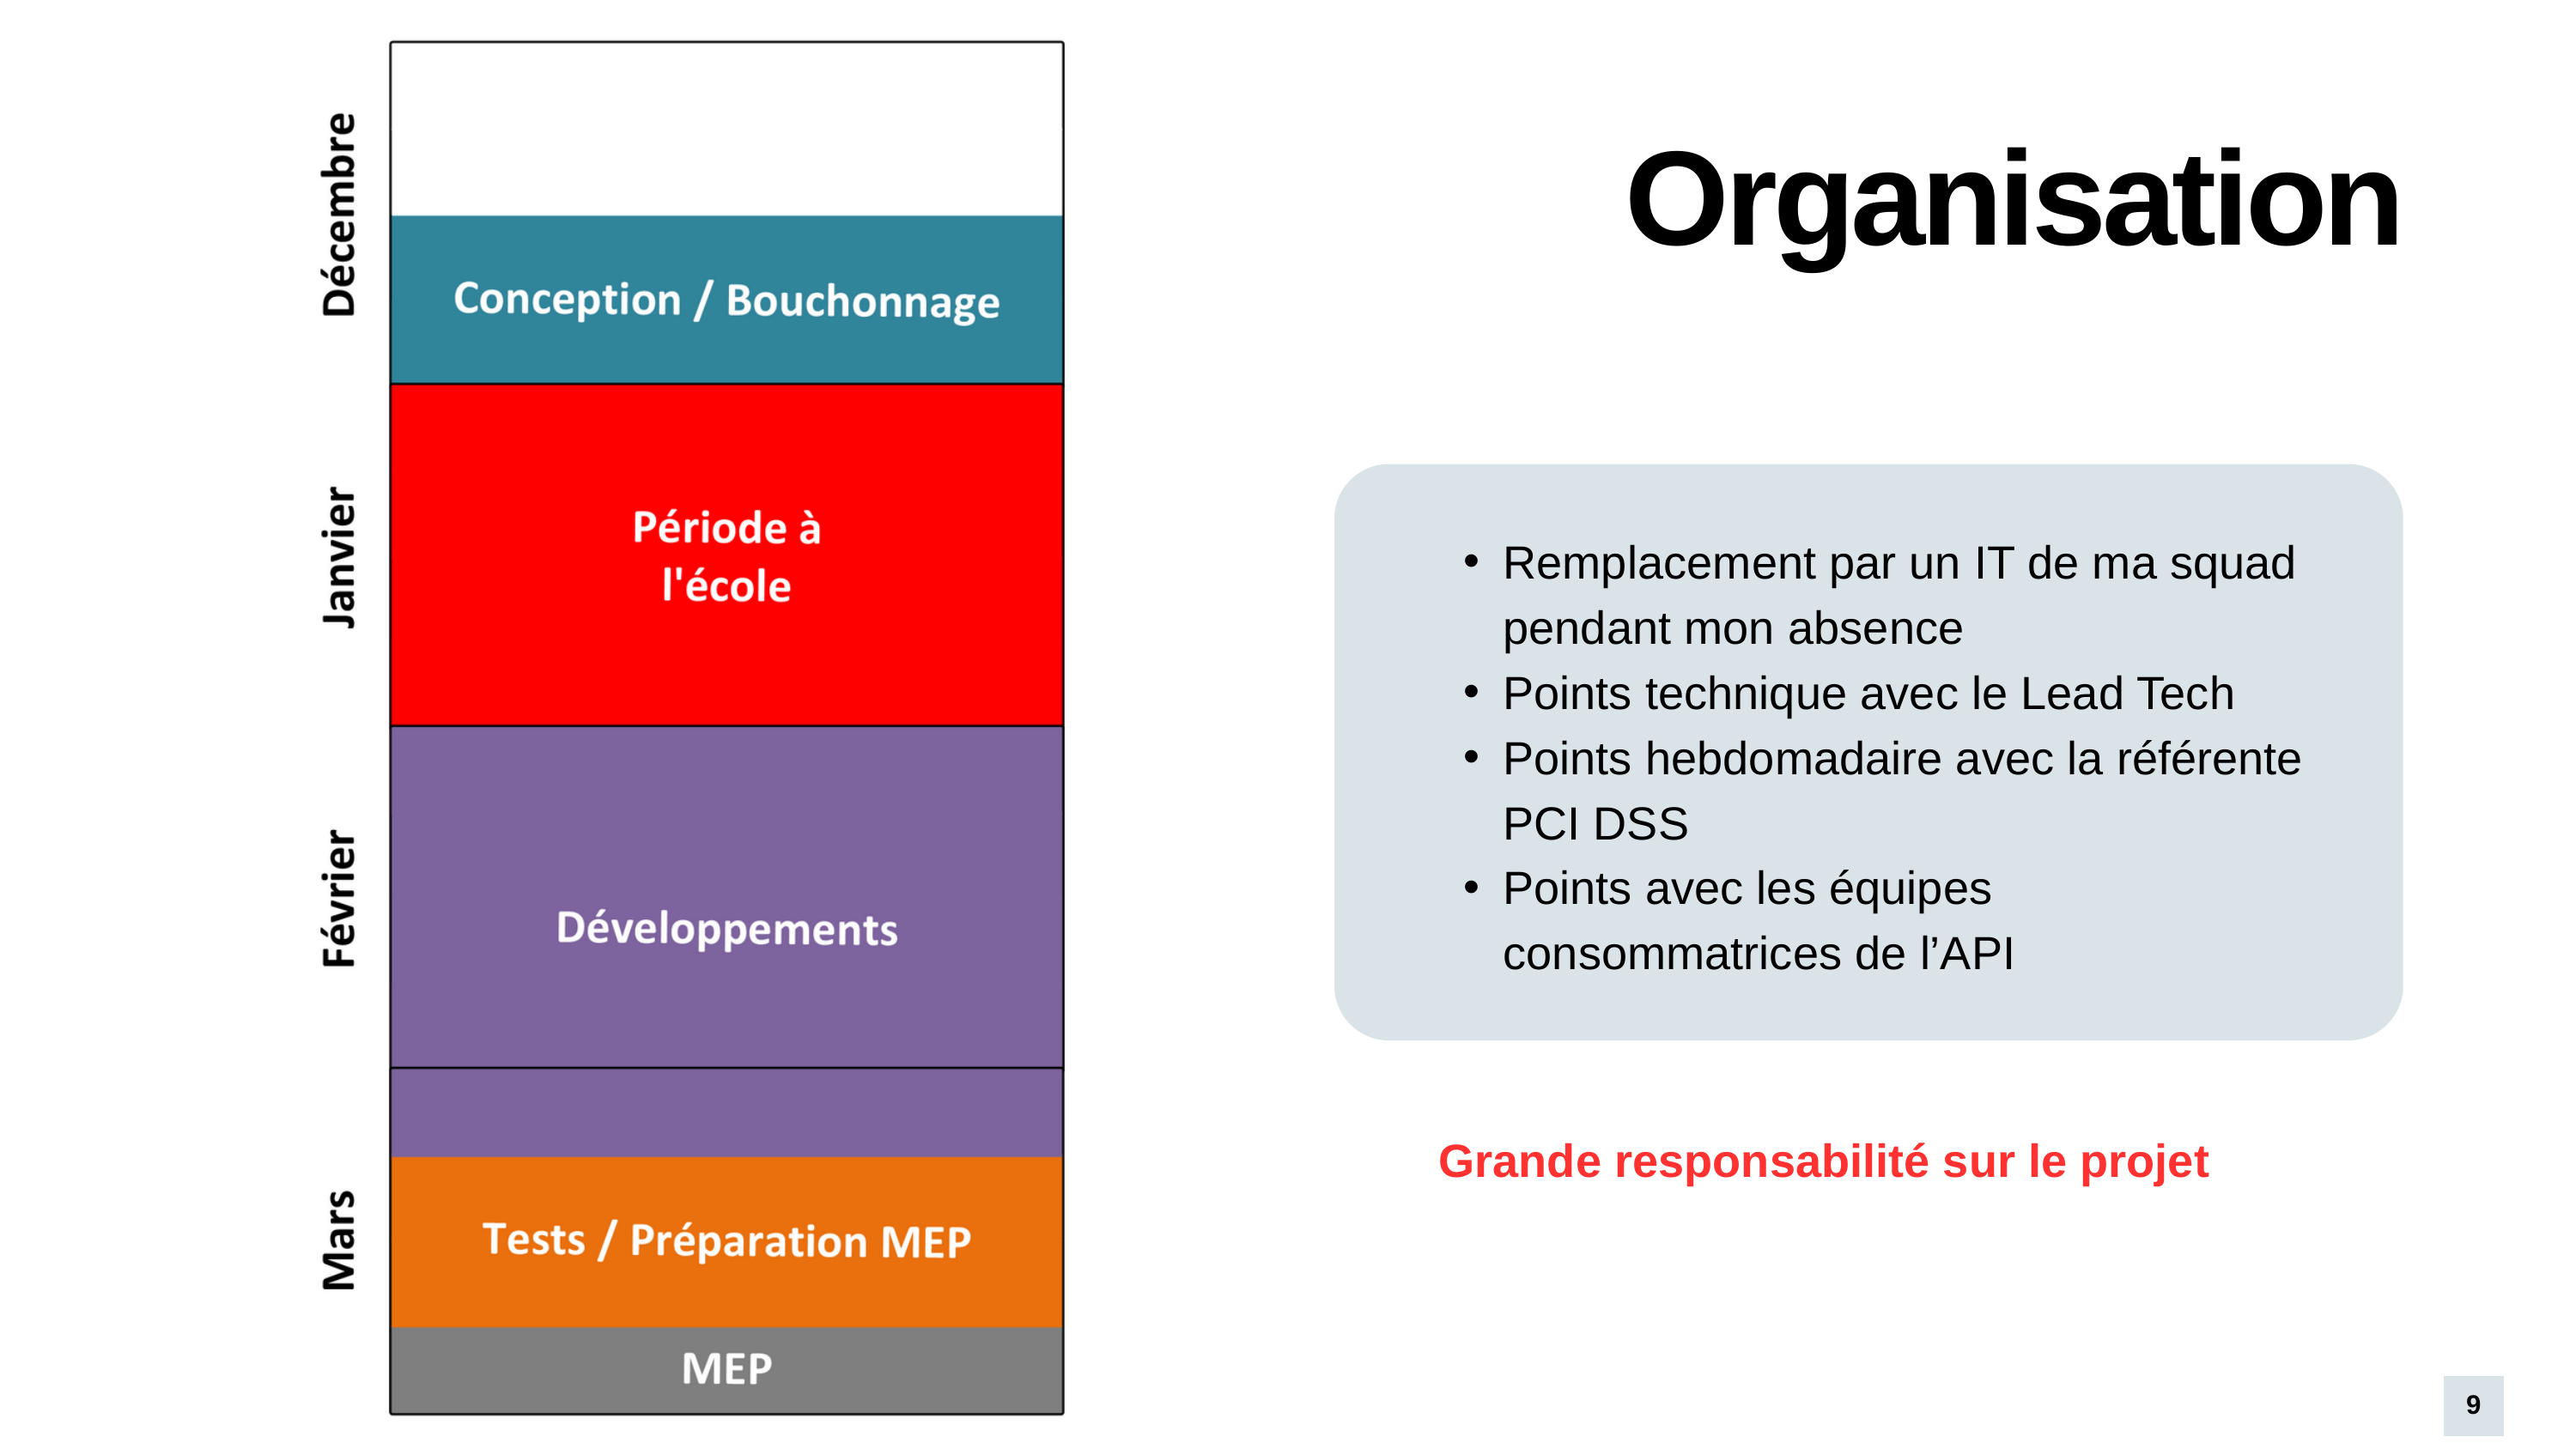

Organisation

Remplacement par un IT de ma squad pendant mon absence
Points technique avec le Lead Tech
Points hebdomadaire avec la référente PCI DSS
Points avec les équipes consommatrices de l’API

Grande responsabilité sur le projet

9